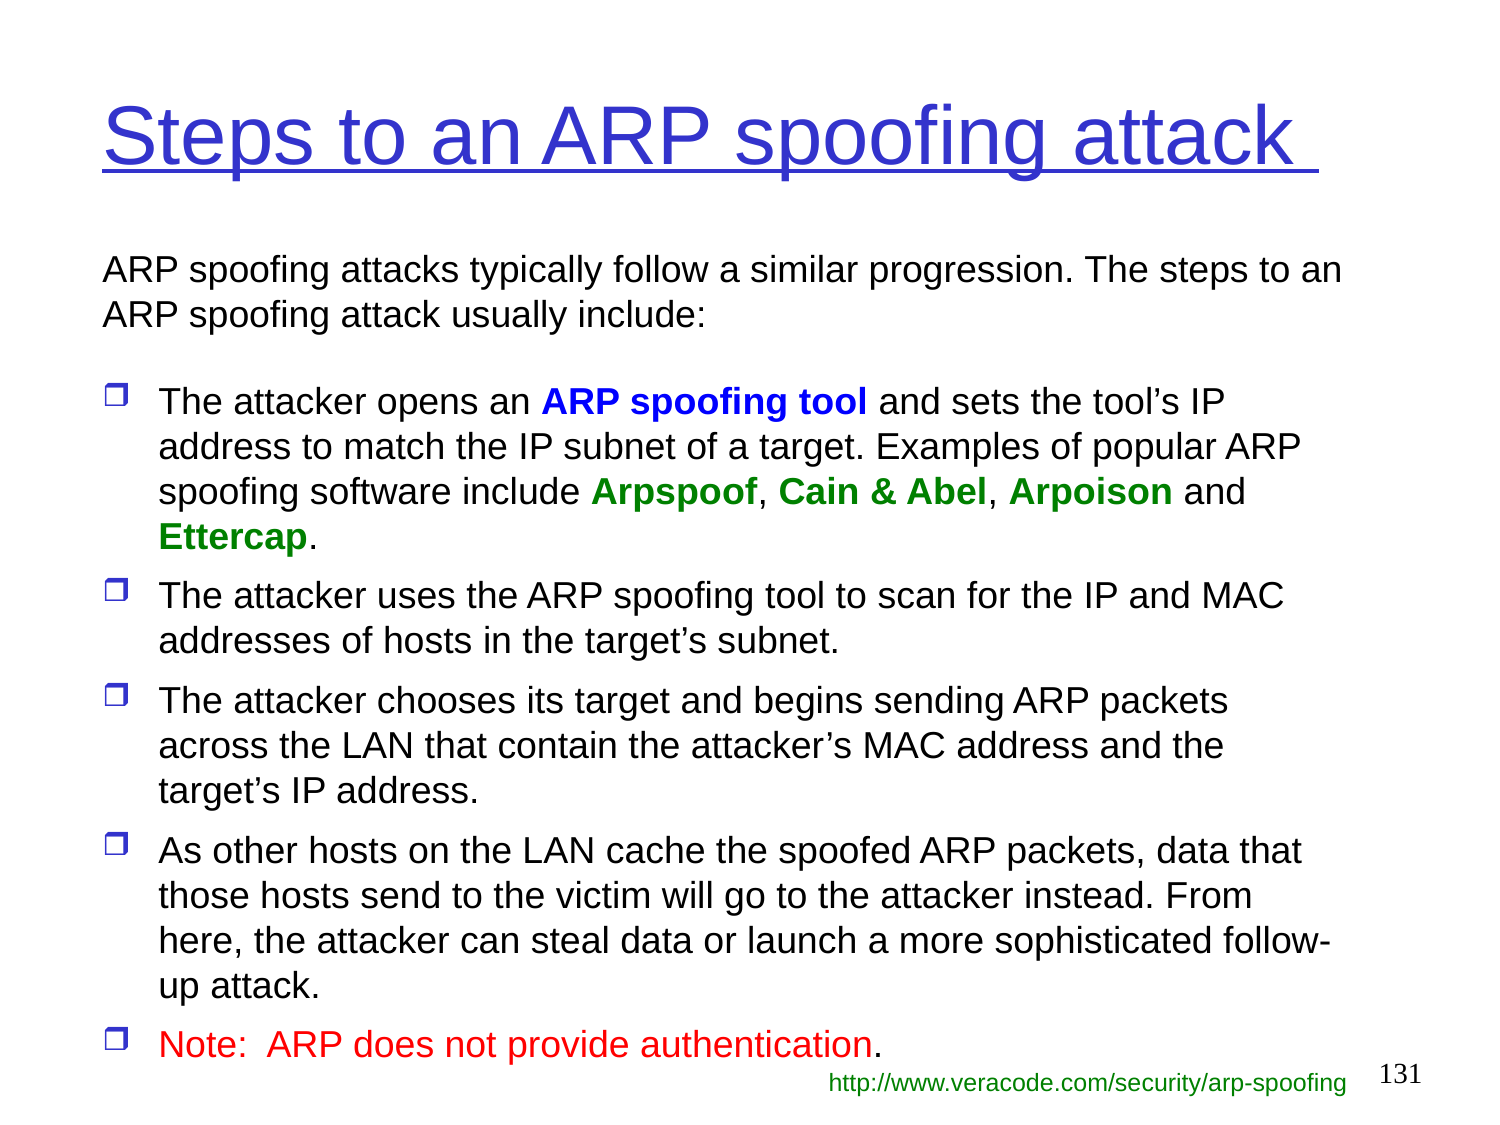

# Steps to an ARP spoofing attack
ARP spoofing attacks typically follow a similar progression. The steps to an ARP spoofing attack usually include:

The attacker opens an ARP spoofing tool and sets the tool’s IP address to match the IP subnet of a target. Examples of popular ARP spoofing software include Arpspoof, Cain & Abel, Arpoison and Ettercap.
The attacker uses the ARP spoofing tool to scan for the IP and MAC addresses of hosts in the target’s subnet.
The attacker chooses its target and begins sending ARP packets across the LAN that contain the attacker’s MAC address and the target’s IP address.
As other hosts on the LAN cache the spoofed ARP packets, data that those hosts send to the victim will go to the attacker instead. From here, the attacker can steal data or launch a more sophisticated follow-up attack.
Note:  ARP does not provide authentication.
http://www.veracode.com/security/arp-spoofing